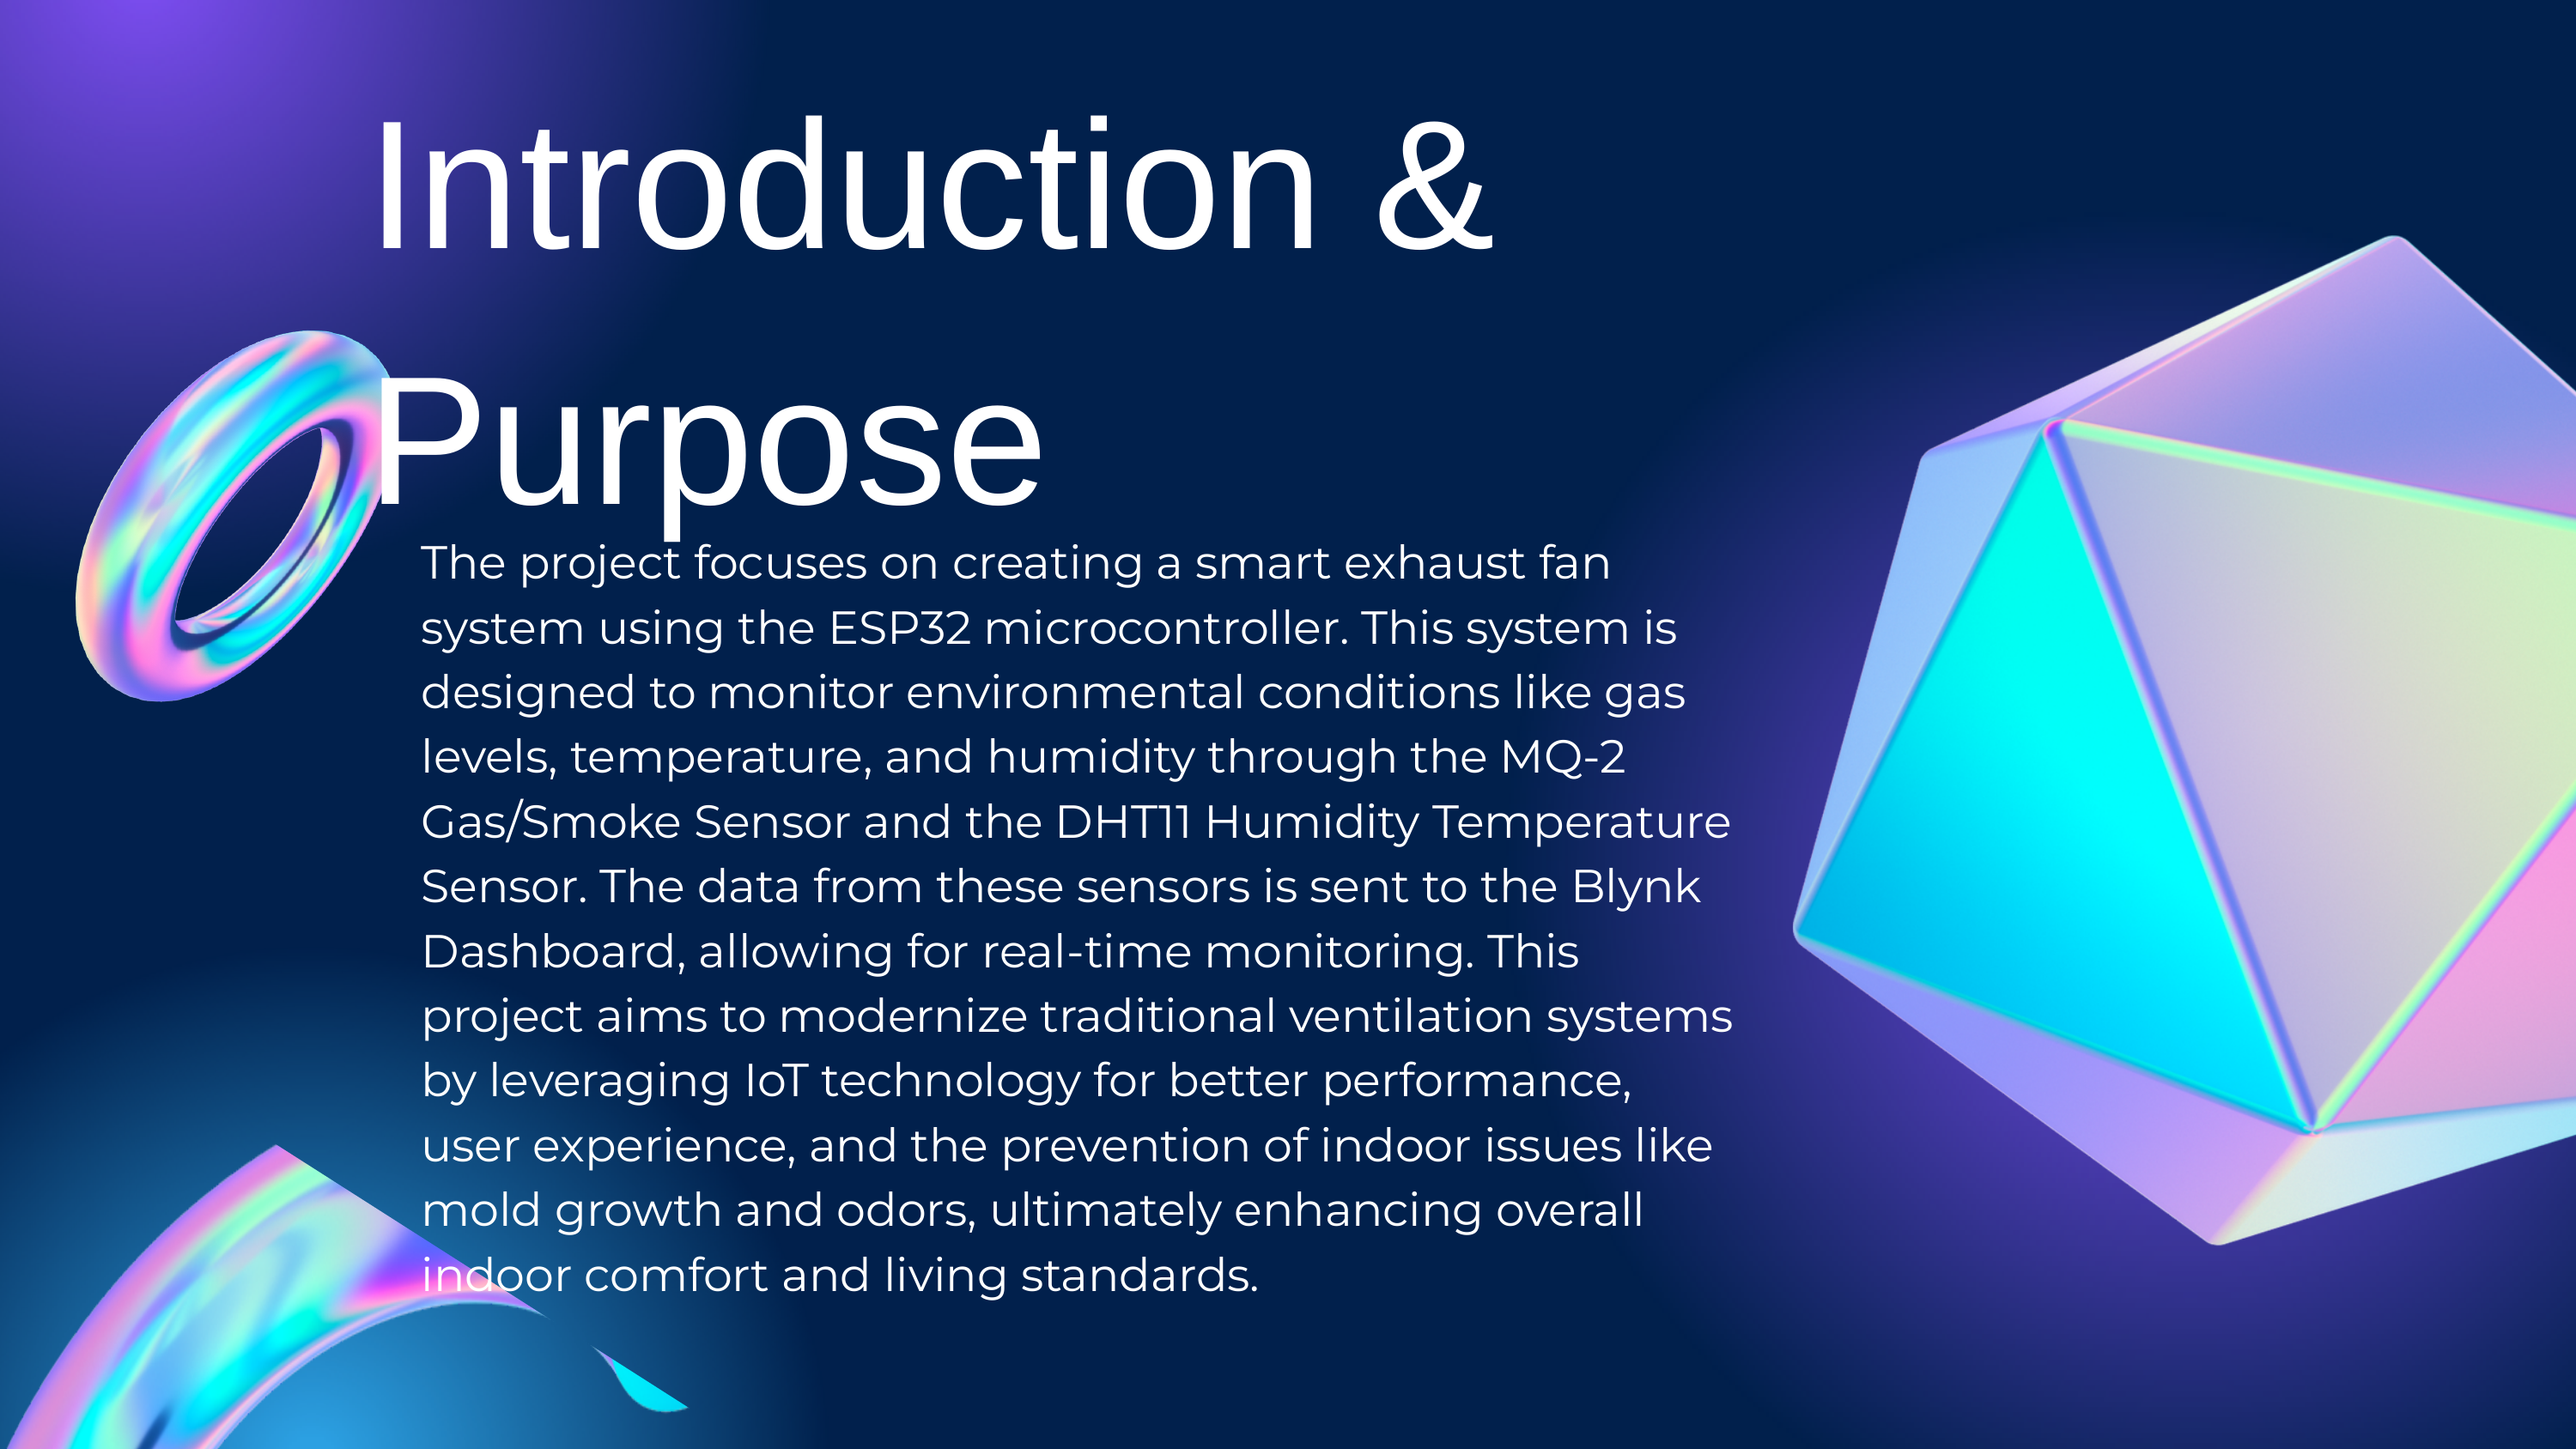

Introduction & Purpose

The project focuses on creating a smart exhaust fan system using the ESP32 microcontroller. This system is designed to monitor environmental conditions like gas levels, temperature, and humidity through the MQ-2 Gas/Smoke Sensor and the DHT11 Humidity Temperature Sensor. The data from these sensors is sent to the Blynk Dashboard, allowing for real-time monitoring. This project aims to modernize traditional ventilation systems by leveraging IoT technology for better performance, user experience, and the prevention of indoor issues like mold growth and odors, ultimately enhancing overall indoor comfort and living standards.